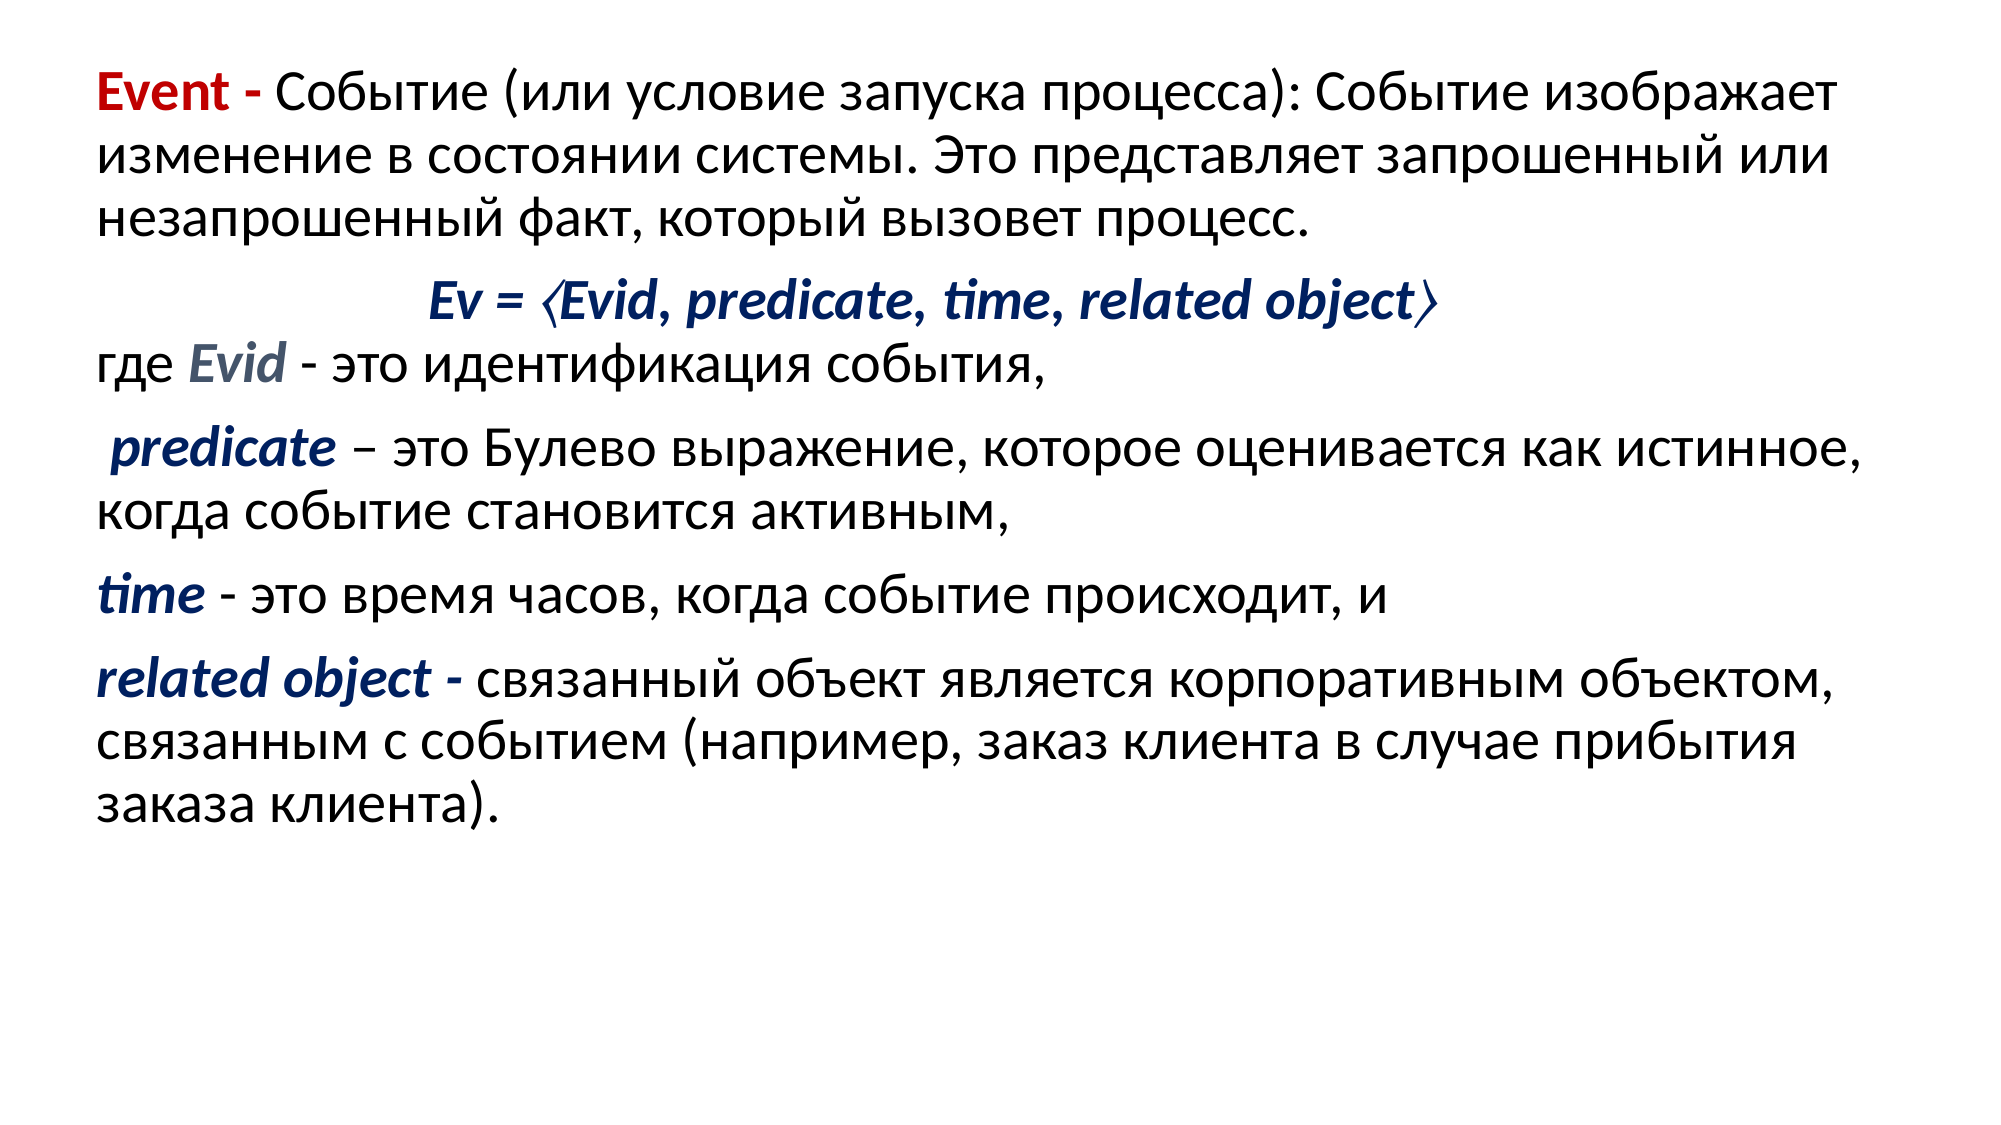

Event - Событие (или условие запуска процесса): Событие изображает изменение в состоянии системы. Это представляет запрошенный или незапрошенный факт, который вызовет процесс.
                         Ev = 〈Evid, predicate, time, related object〉
где Evid - это идентификация события,
 predicate – это Булево выражение, которое оценивается как истинное, когда событие становится активным,
time - это время часов, когда событие происходит, и
related object - связанный объект является корпоративным объектом, связанным с событием (например, заказ клиента в случае прибытия заказа клиента).